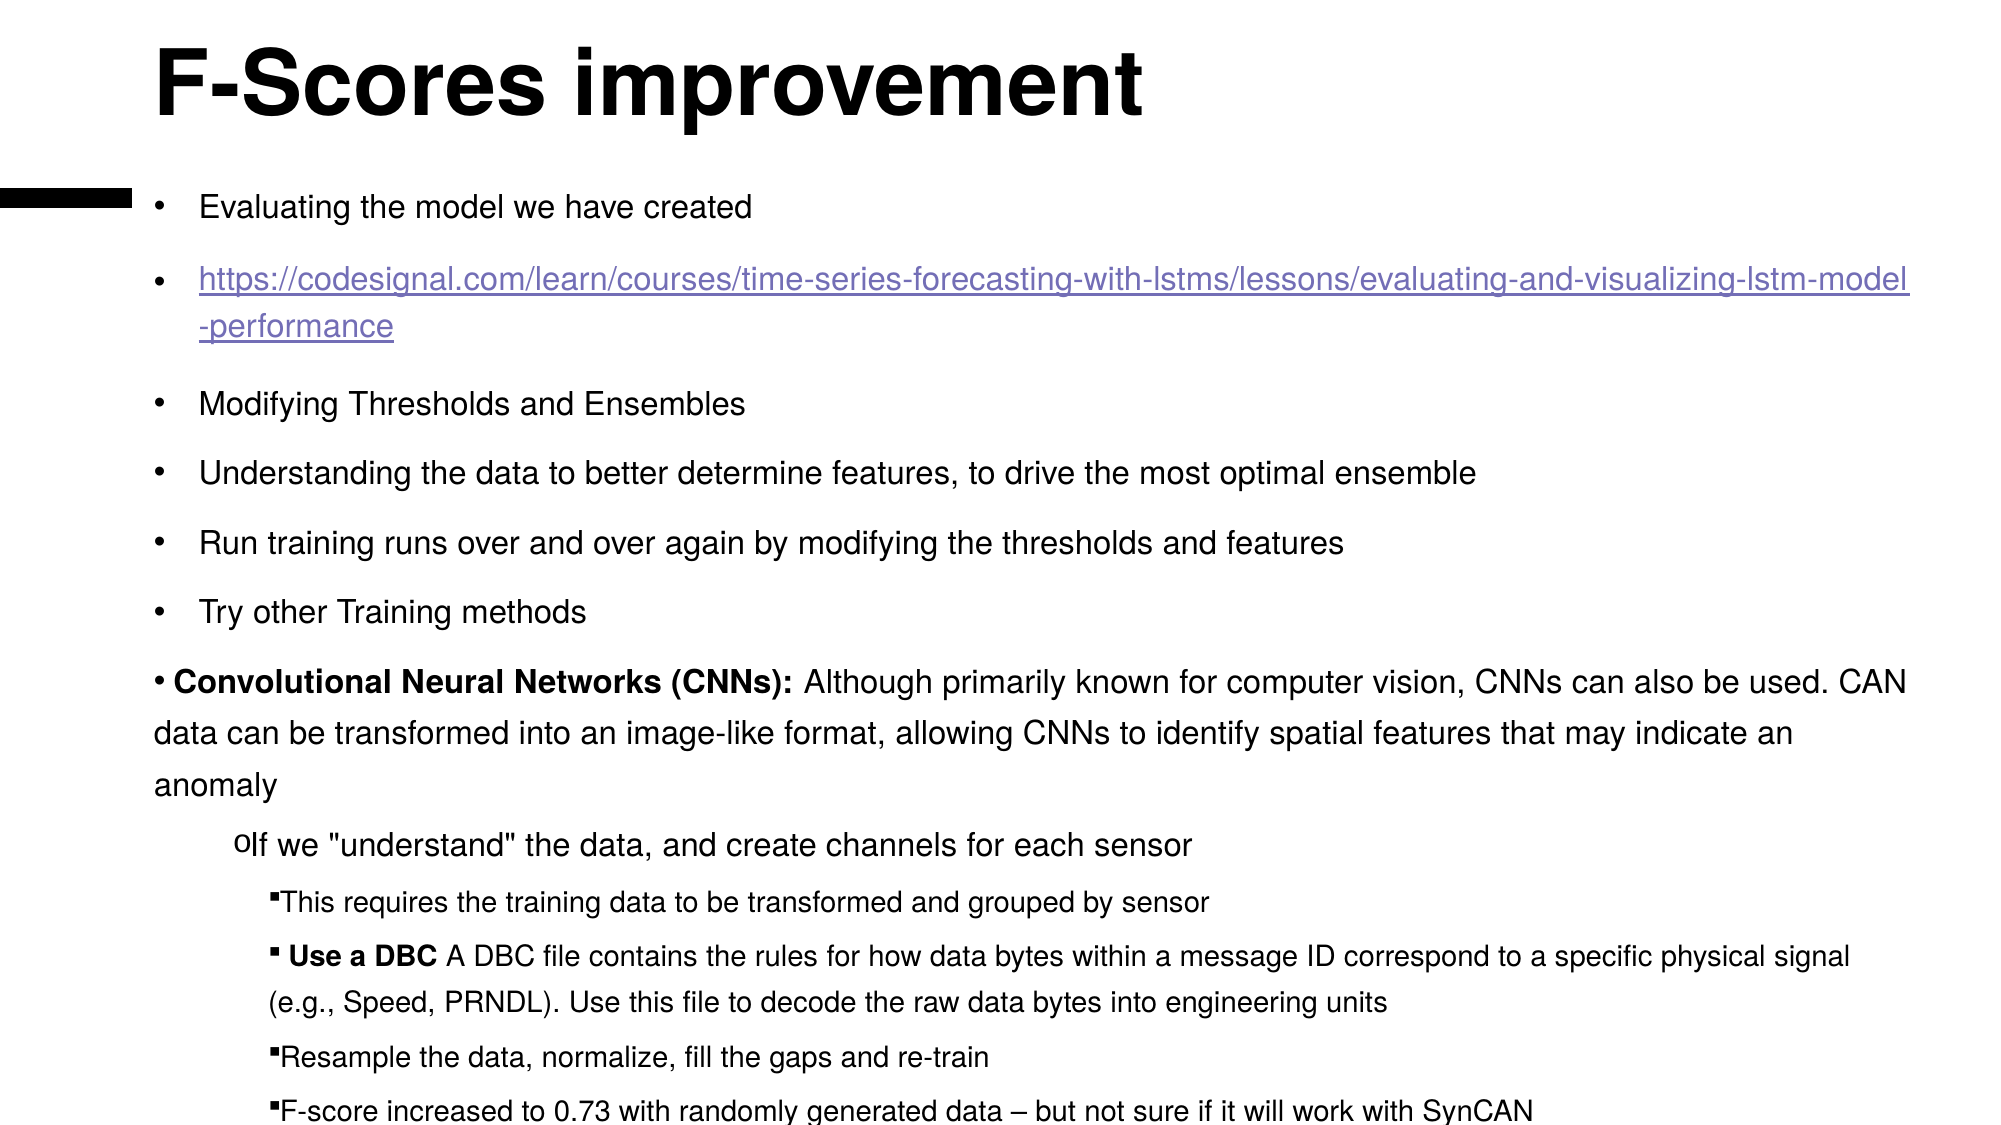

# F-Scores improvement
Evaluating the model we have created
https://codesignal.com/learn/courses/time-series-forecasting-with-lstms/lessons/evaluating-and-visualizing-lstm-model-performance
Modifying Thresholds and Ensembles
Understanding the data to better determine features, to drive the most optimal ensemble
Run training runs over and over again by modifying the thresholds and features
Try other Training methods
 Convolutional Neural Networks (CNNs): Although primarily known for computer vision, CNNs can also be used. CAN data can be transformed into an image-like format, allowing CNNs to identify spatial features that may indicate an anomaly
If we "understand" the data, and create channels for each sensor
This requires the training data to be transformed and grouped by sensor
 Use a DBC A DBC file contains the rules for how data bytes within a message ID correspond to a specific physical signal (e.g., Speed, PRNDL). Use this file to decode the raw data bytes into engineering units
Resample the data, normalize, fill the gaps and re-train
F-score increased to 0.73 with randomly generated data – but not sure if it will work with SynCAN